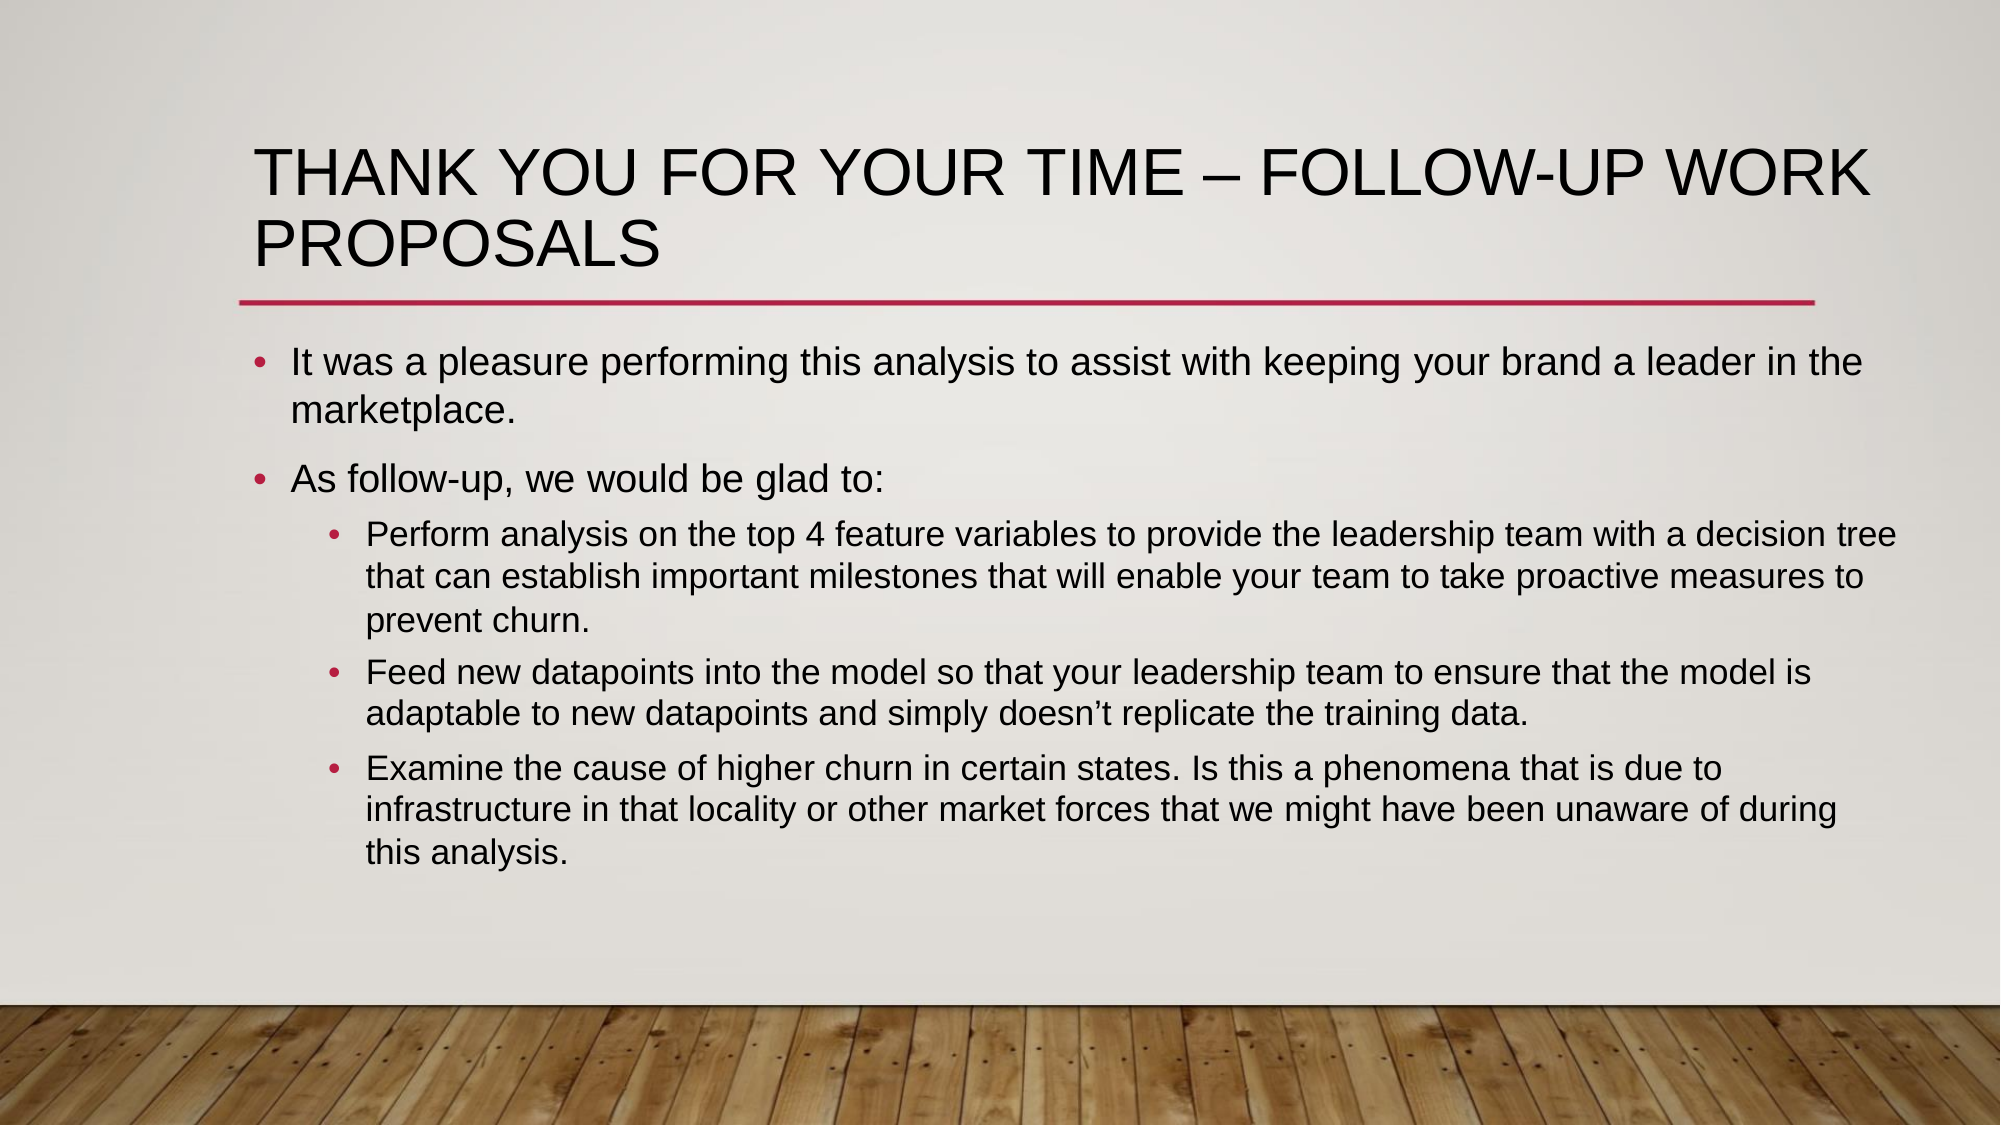

THANK YOU FOR YOUR TIME – FOLLOW-UP WORK
PROPOSALS
• It was a pleasure performing this analysis to assist with keeping your brand a leader in the
marketplace.
• As follow-up, we would be glad to:
• Perform analysis on the top 4 feature variables to provide the leadership team with a decision tree
that can establish important milestones that will enable your team to take proactive measures to
prevent churn.
• Feed new datapoints into the model so that your leadership team to ensure that the model is
adaptable to new datapoints and simply doesn’t replicate the training data.
• Examine the cause of higher churn in certain states. Is this a phenomena that is due to
infrastructure in that locality or other market forces that we might have been unaware of during
this analysis.